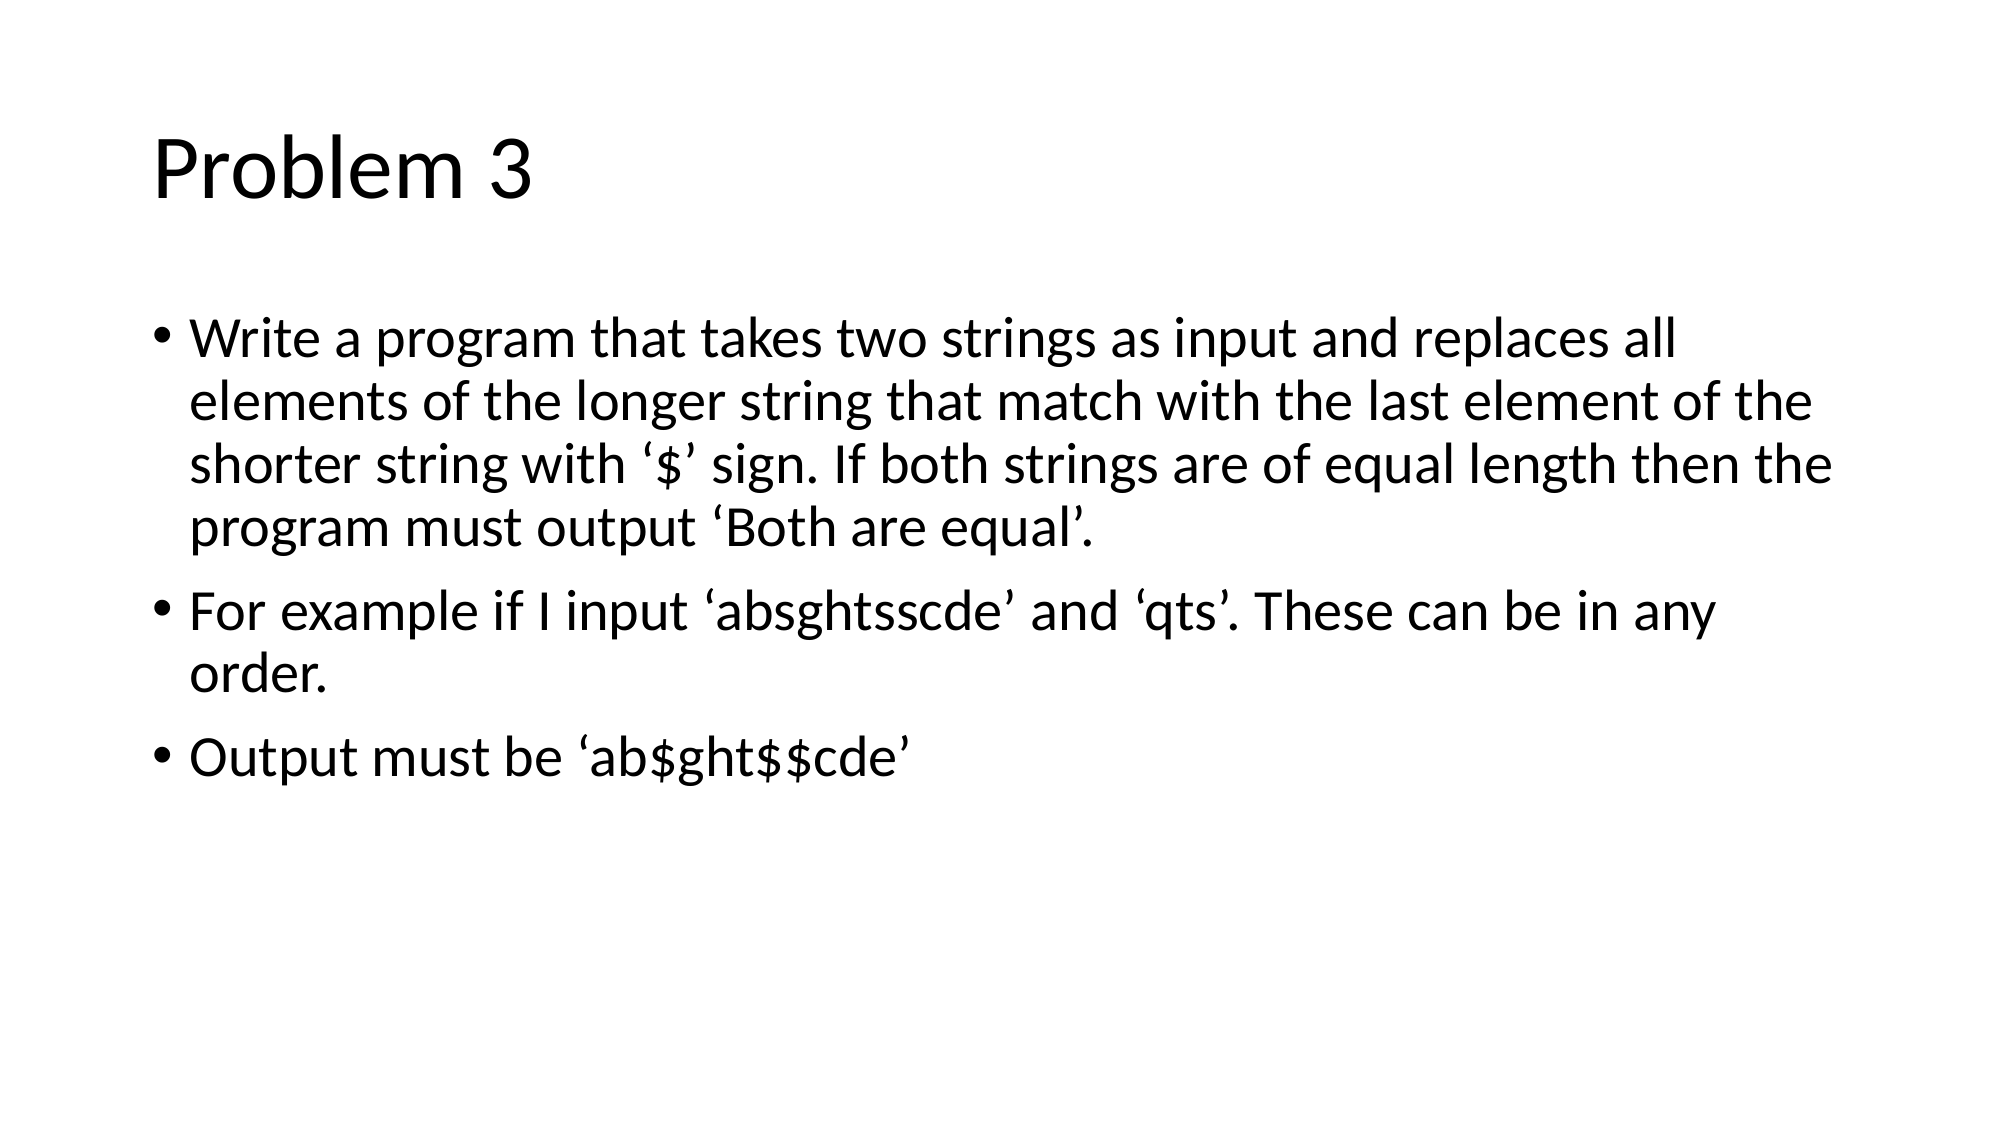

# Problem 3
Write a program that takes two strings as input and replaces all elements of the longer string that match with the last element of the shorter string with ‘$’ sign. If both strings are of equal length then the program must output ‘Both are equal’.
For example if I input ‘absghtsscde’ and ‘qts’. These can be in any order.
Output must be ‘ab$ght$$cde’